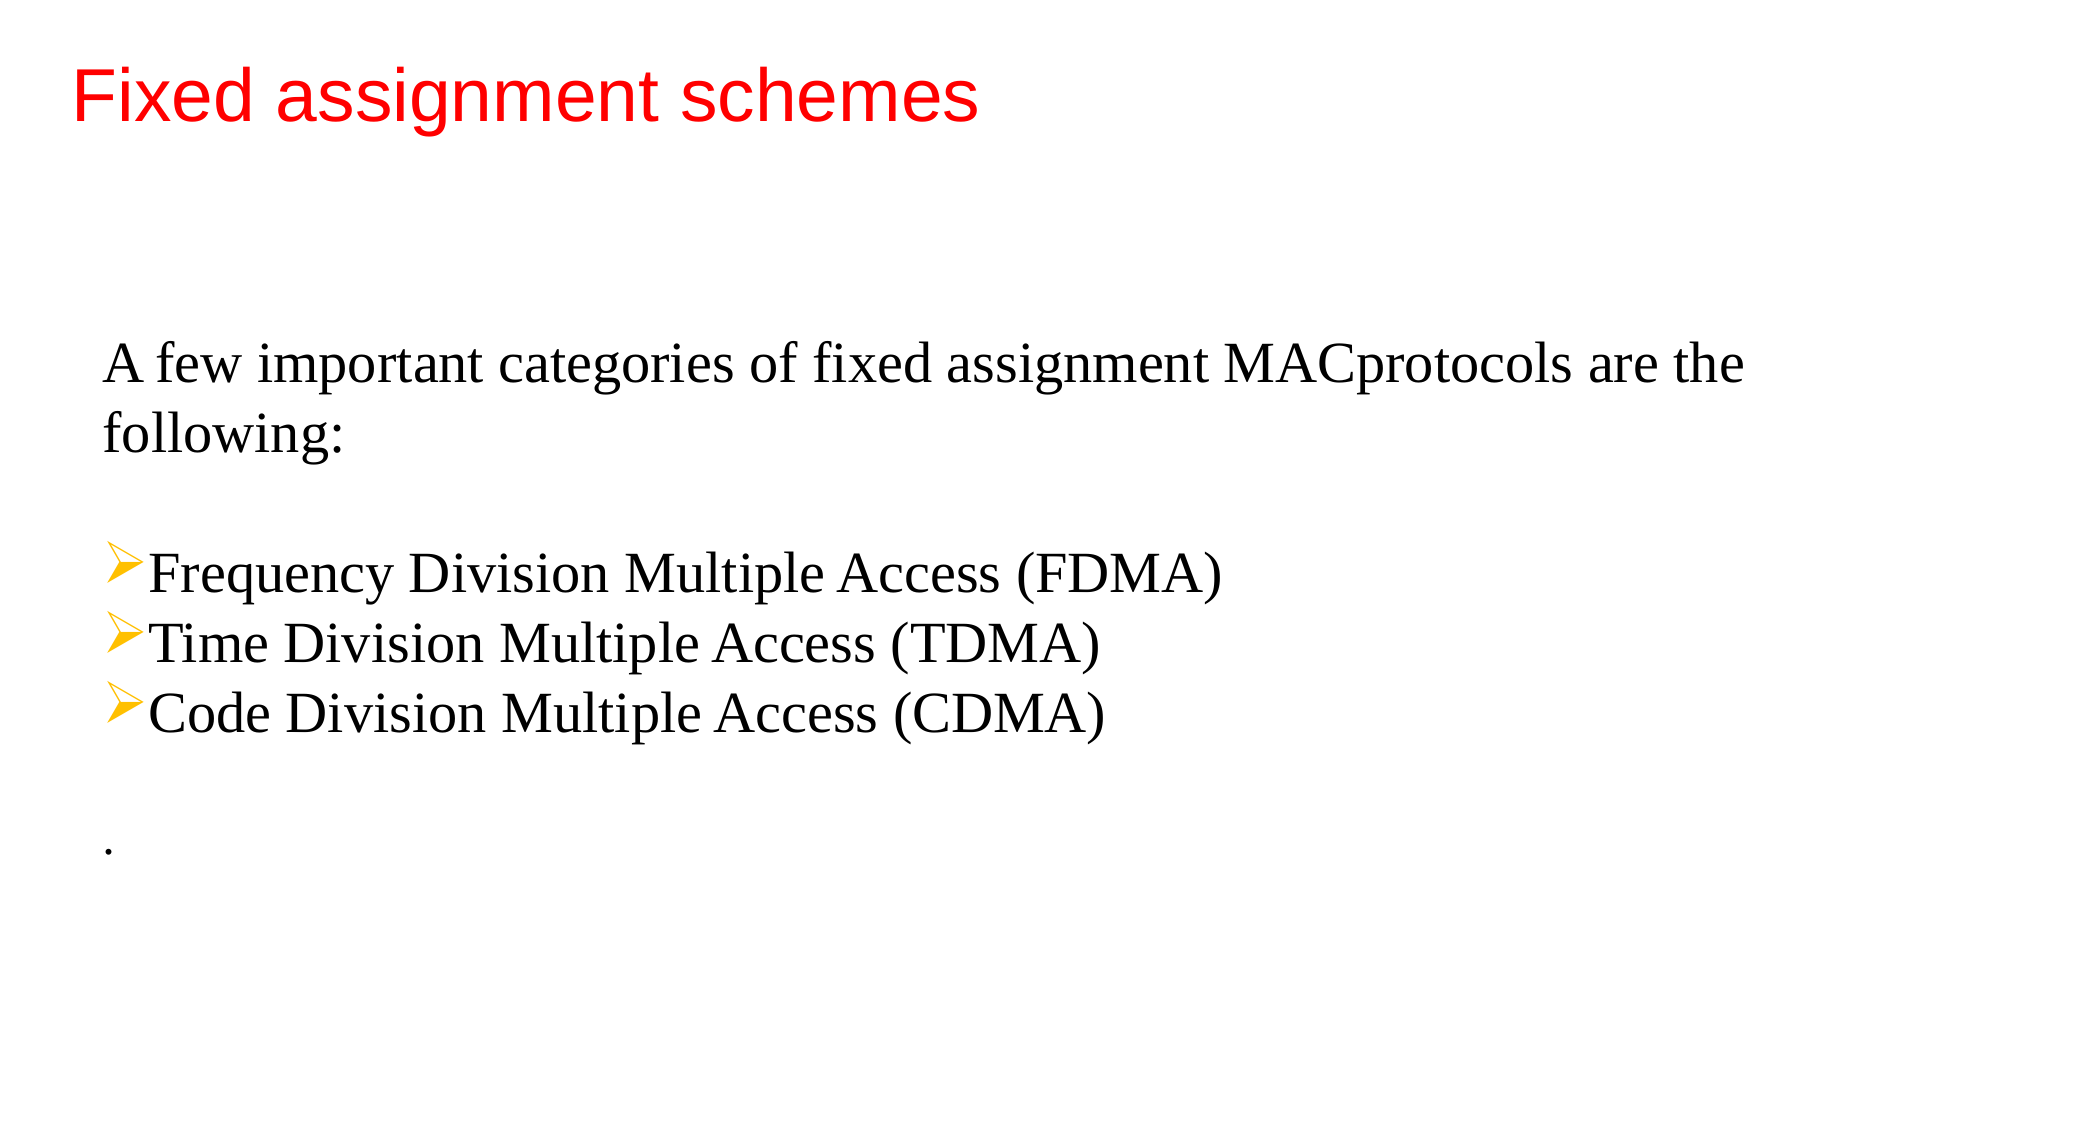

# Fixed assignment schemes
A few important categories of fixed assignment MACprotocols are the following:

Frequency Division Multiple Access (FDMA)
Time Division Multiple Access (TDMA)
Code Division Multiple Access (CDMA)
.